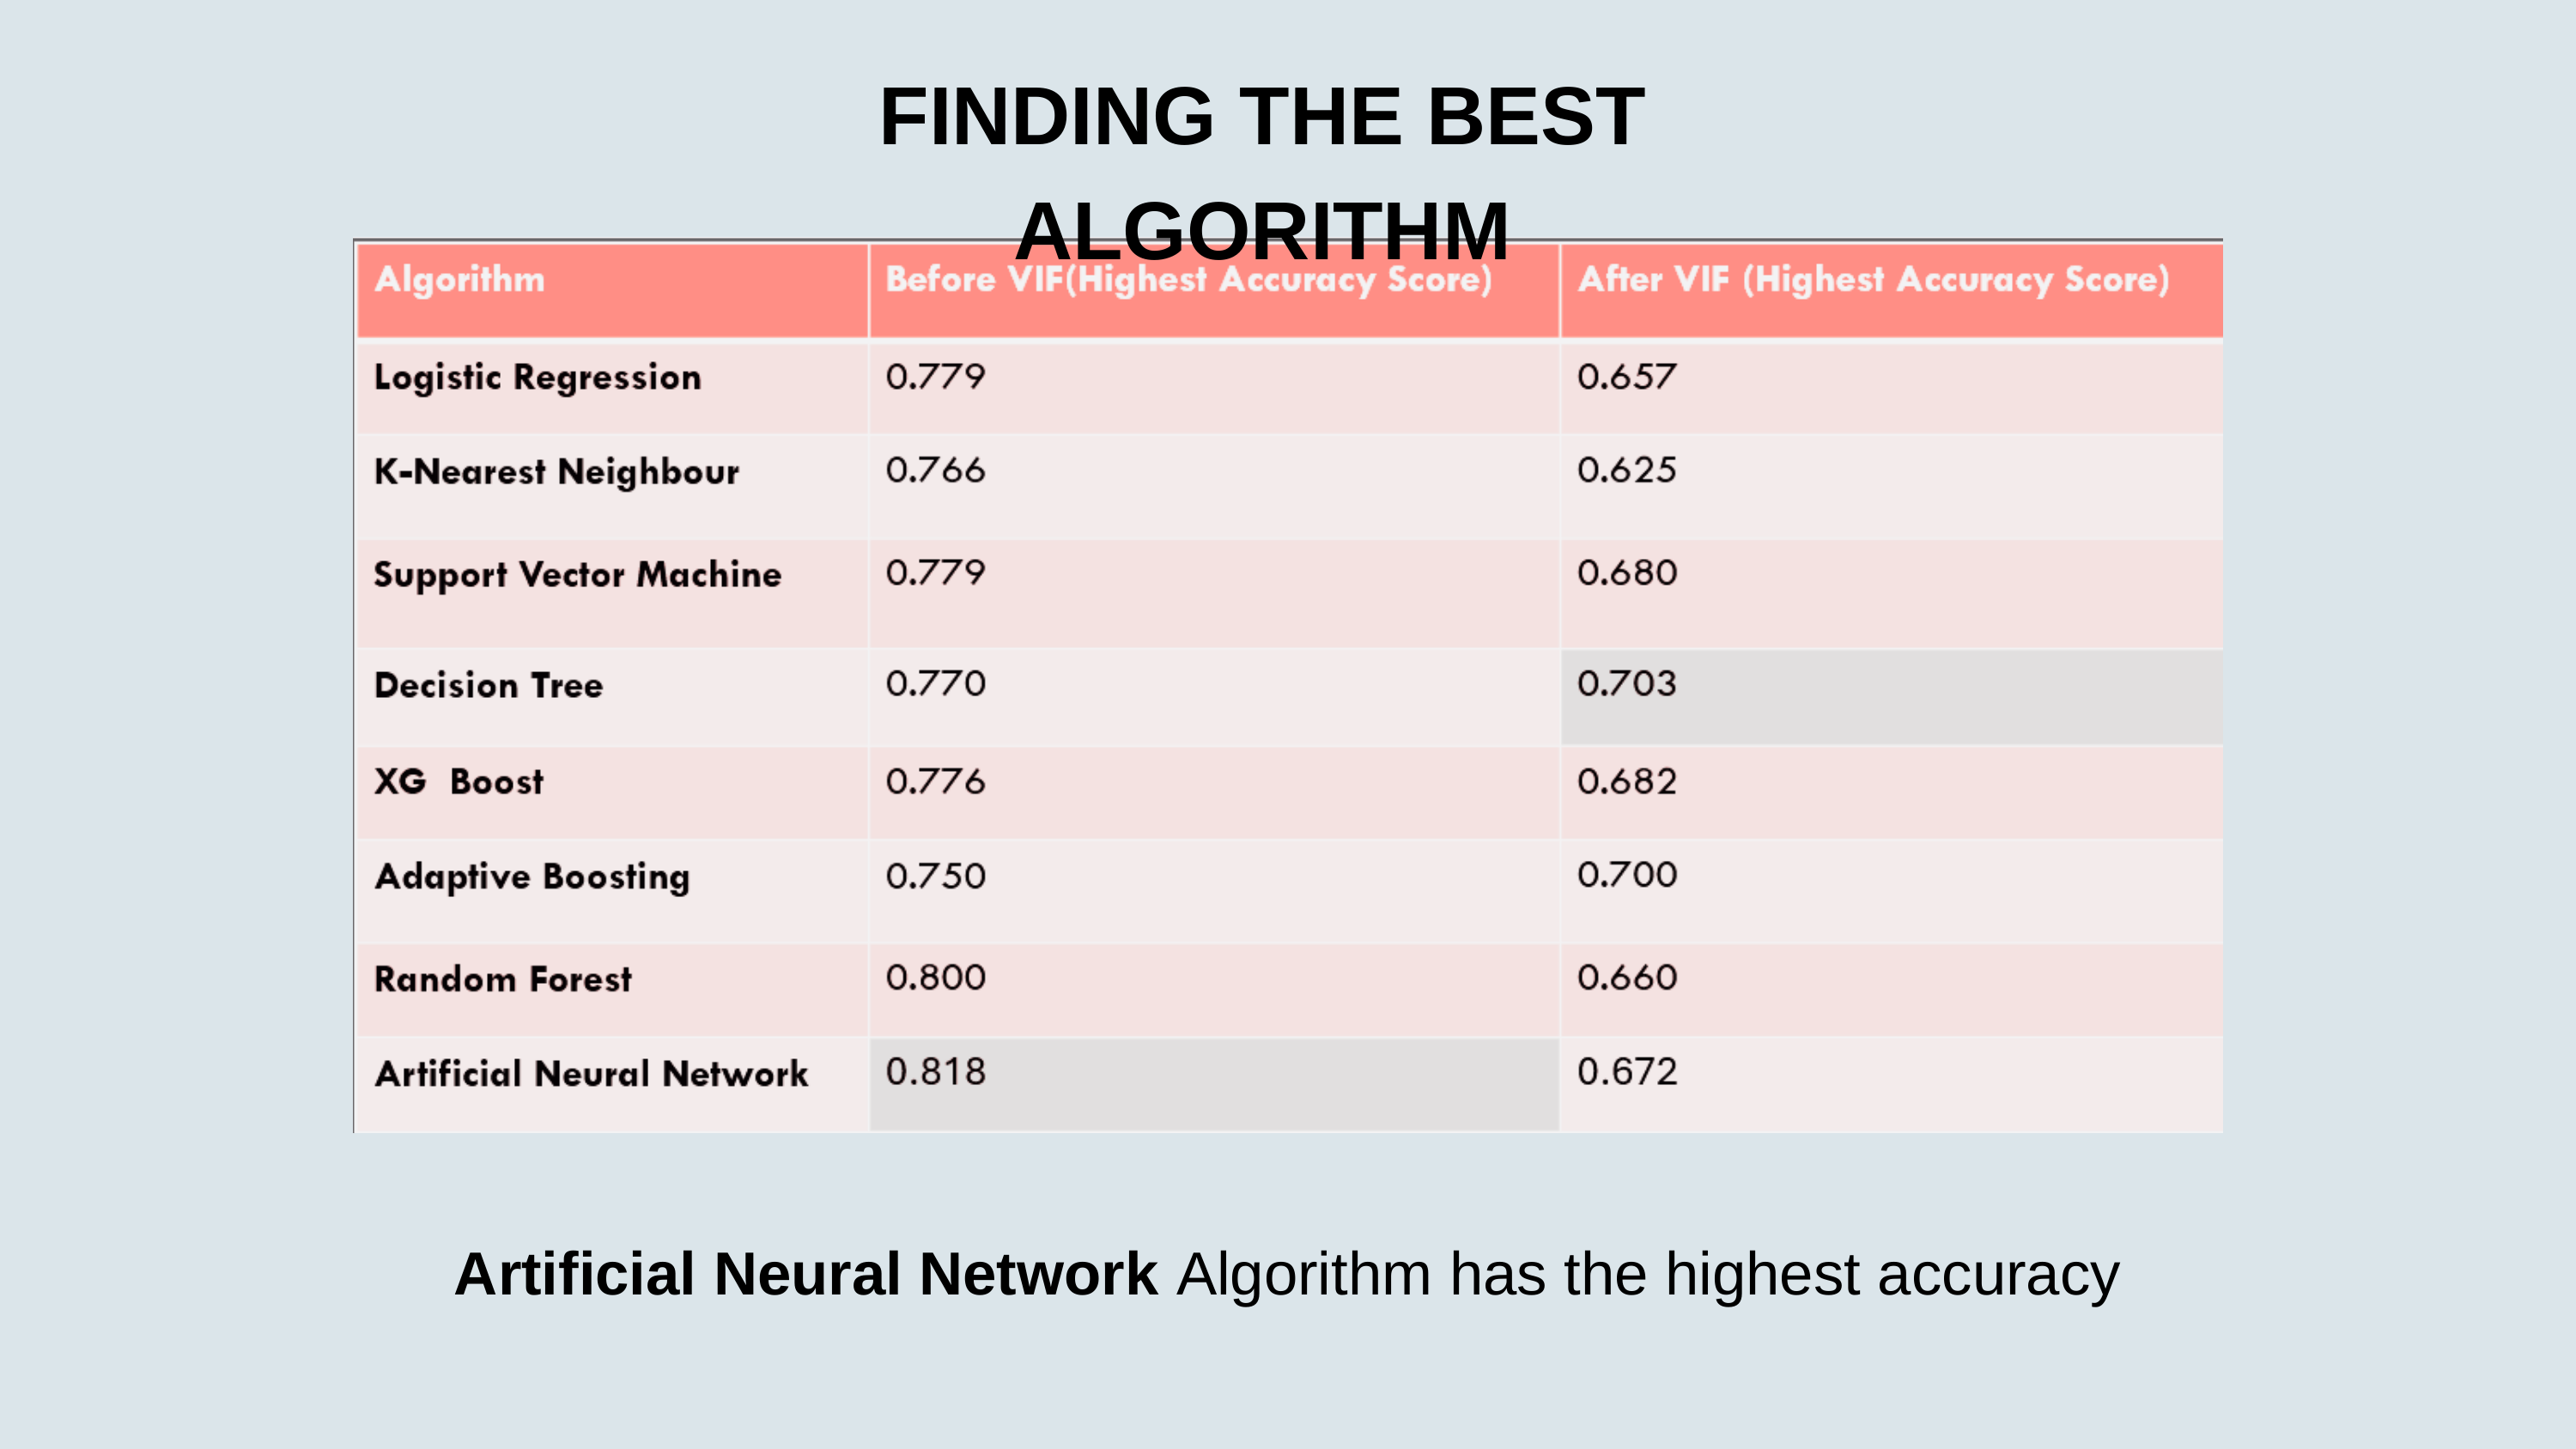

FINDING THE BEST ALGORITHM

Artificial Neural Network Algorithm has the highest accuracy